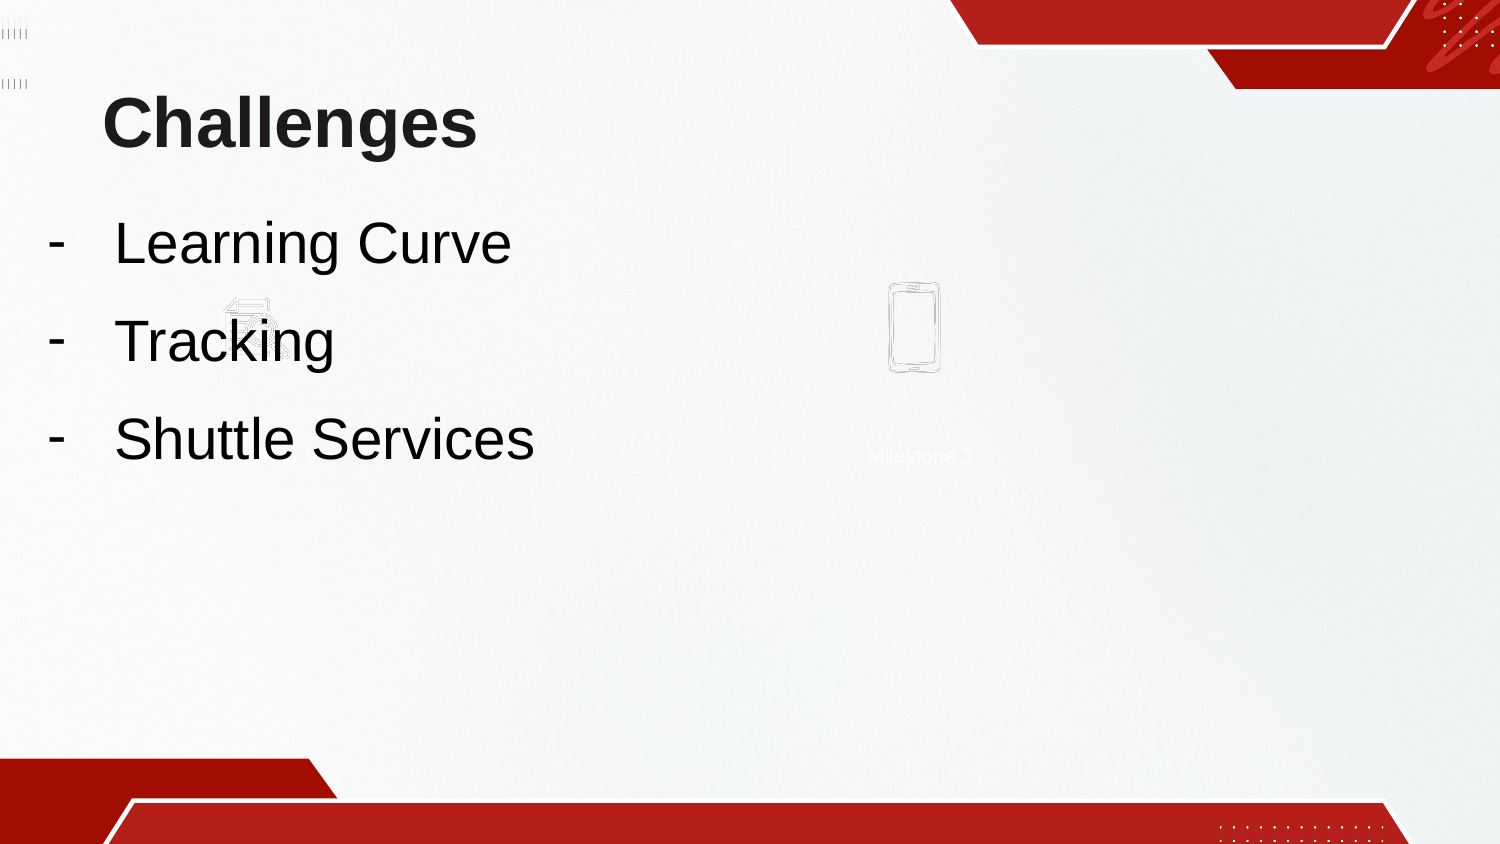

Challenges
Learning Curve
Tracking
Shuttle Services

Milestone 1
Milestone 3